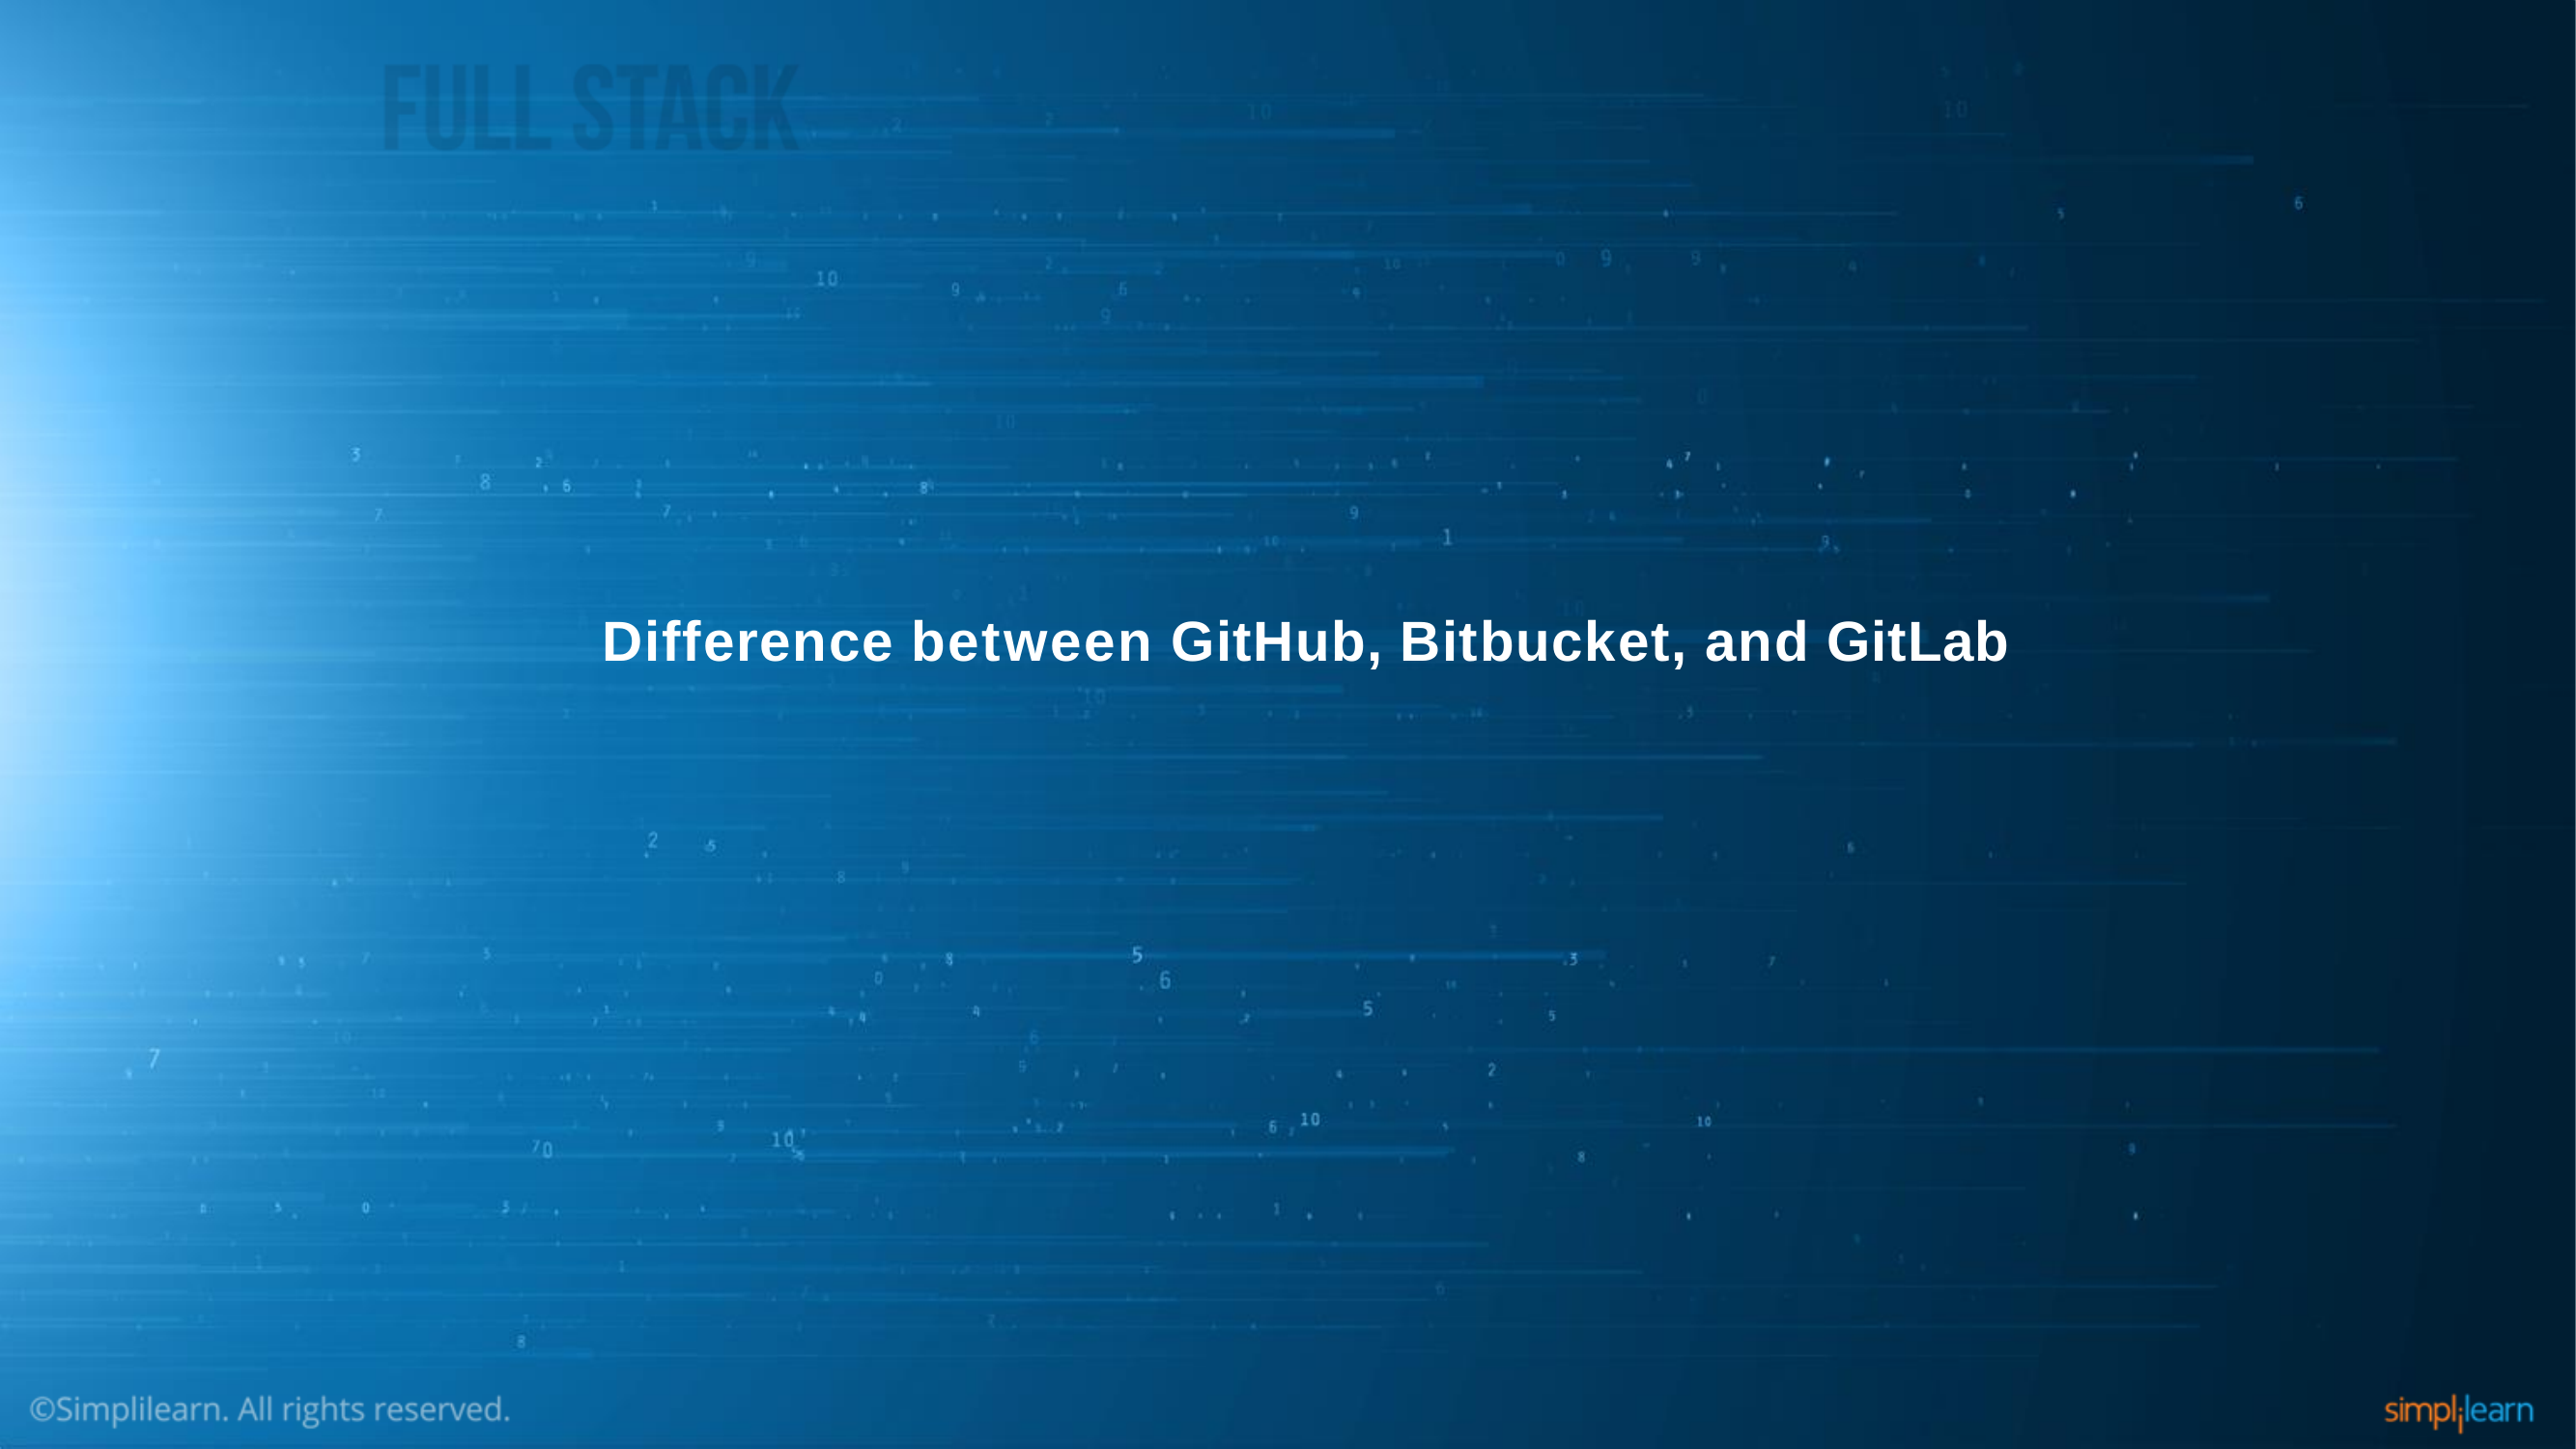

# Difference between GitHub, Bitbucket, and GitLab